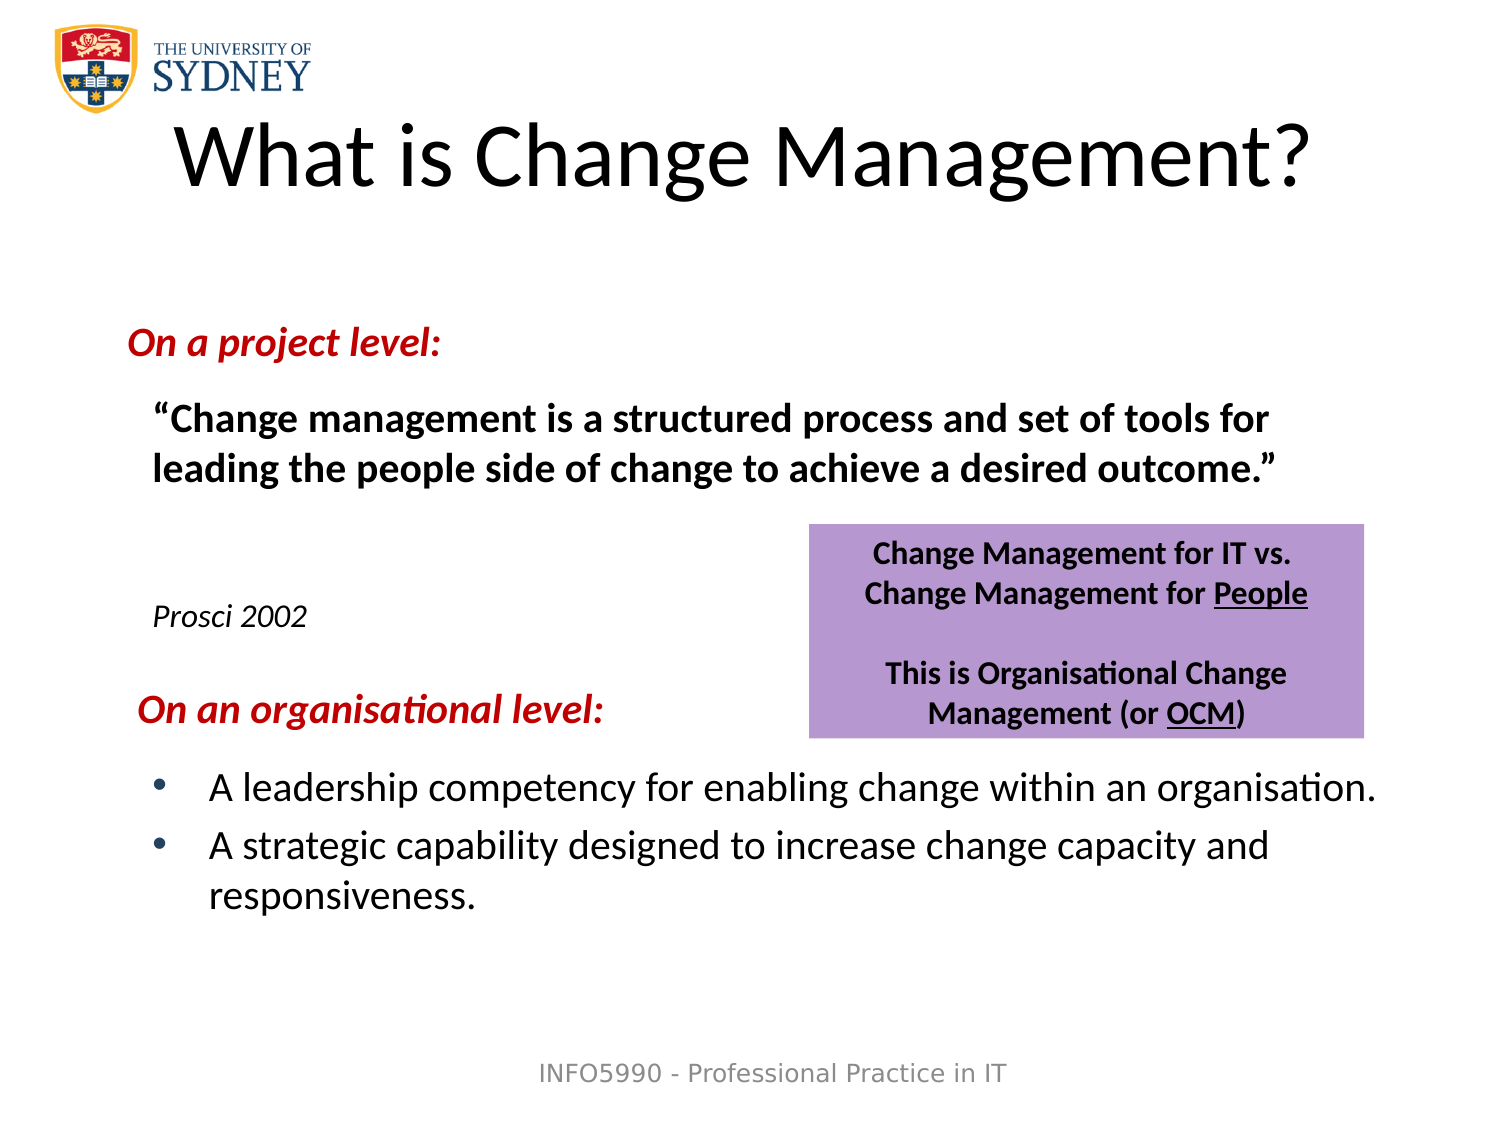

# What is Change Management?
On a project level:
“Change management is a structured process and set of tools for leading the people side of change to achieve a desired outcome.”

Prosci 2002

A leadership competency for enabling change within an organisation.
A strategic capability designed to increase change capacity and responsiveness.

Change Management for IT vs.
Change Management for People

This is Organisational Change Management (or OCM)
On an organisational level:
INFO5990 - Professional Practice in IT